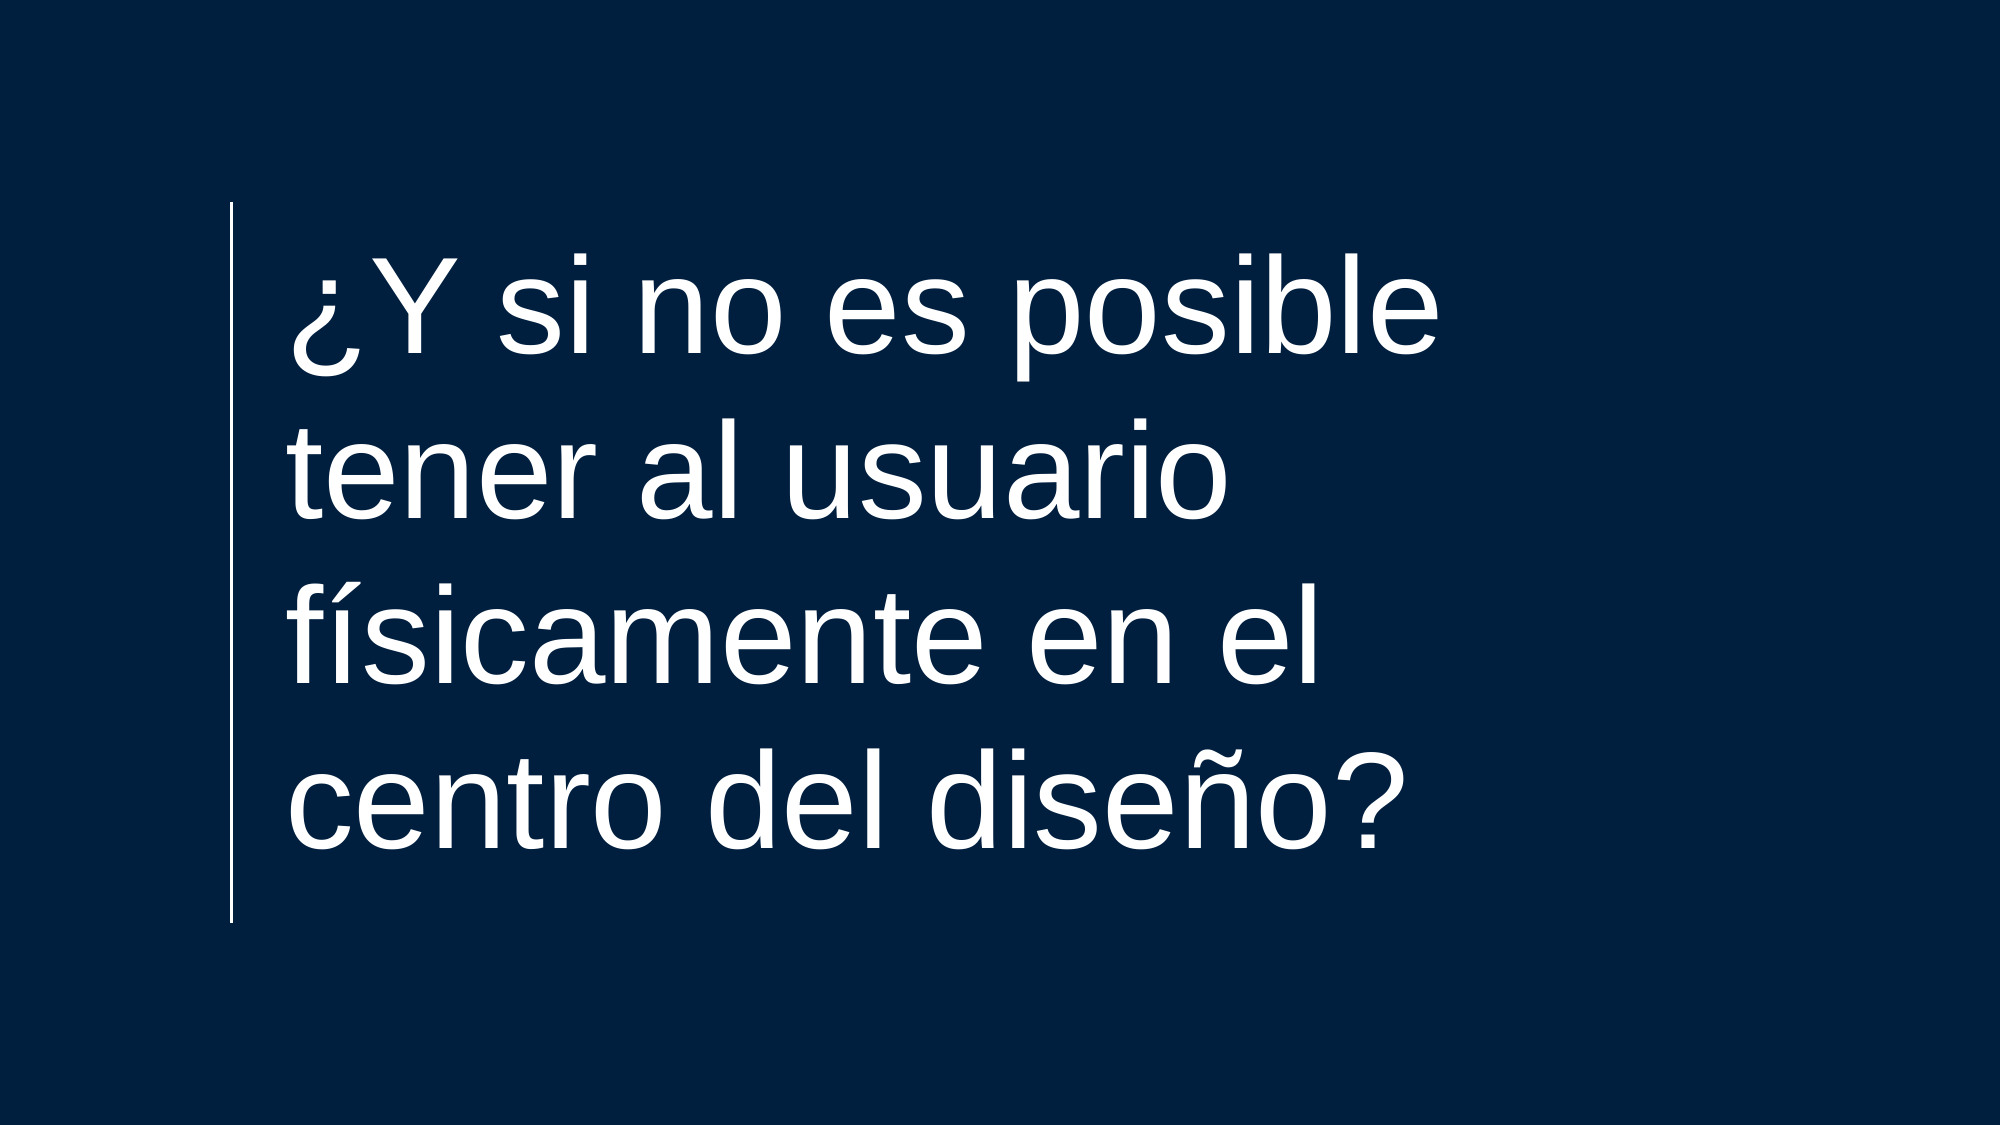

¿Y si no es posible tener al usuario físicamente en el centro del diseño?